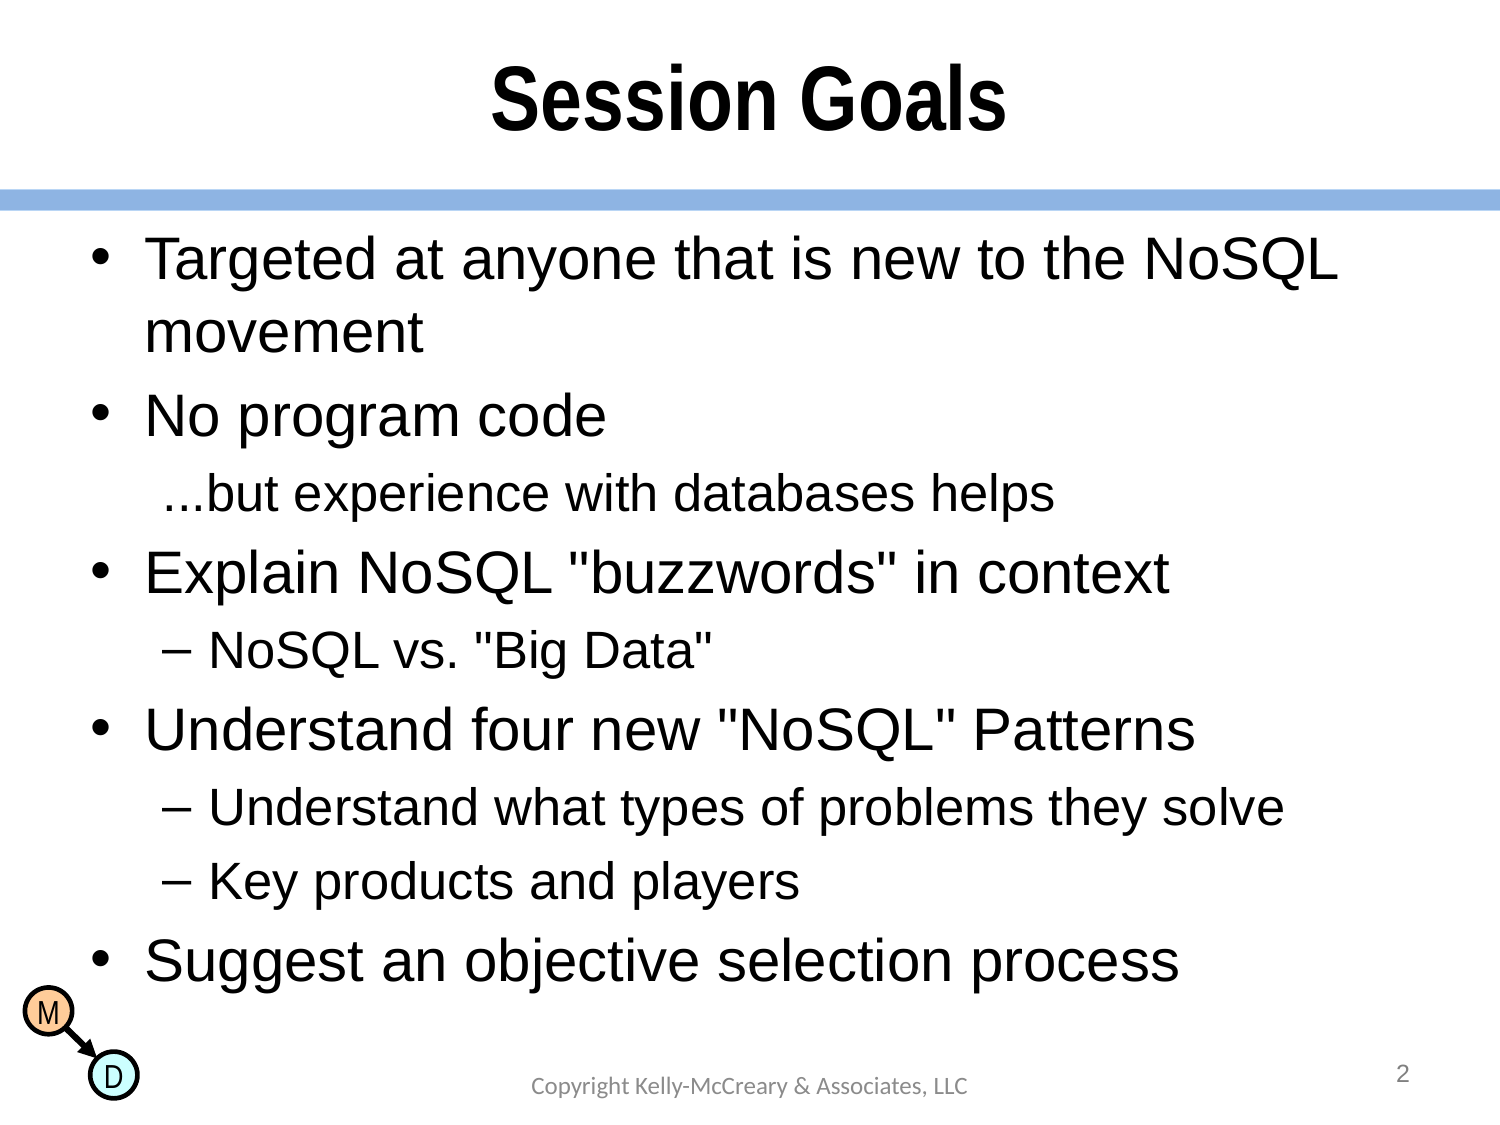

# Session Goals
Targeted at anyone that is new to the NoSQL movement
No program code
...but experience with databases helps
Explain NoSQL "buzzwords" in context
NoSQL vs. "Big Data"
Understand four new "NoSQL" Patterns
Understand what types of problems they solve
Key products and players
Suggest an objective selection process
2
Copyright Kelly-McCreary & Associates, LLC